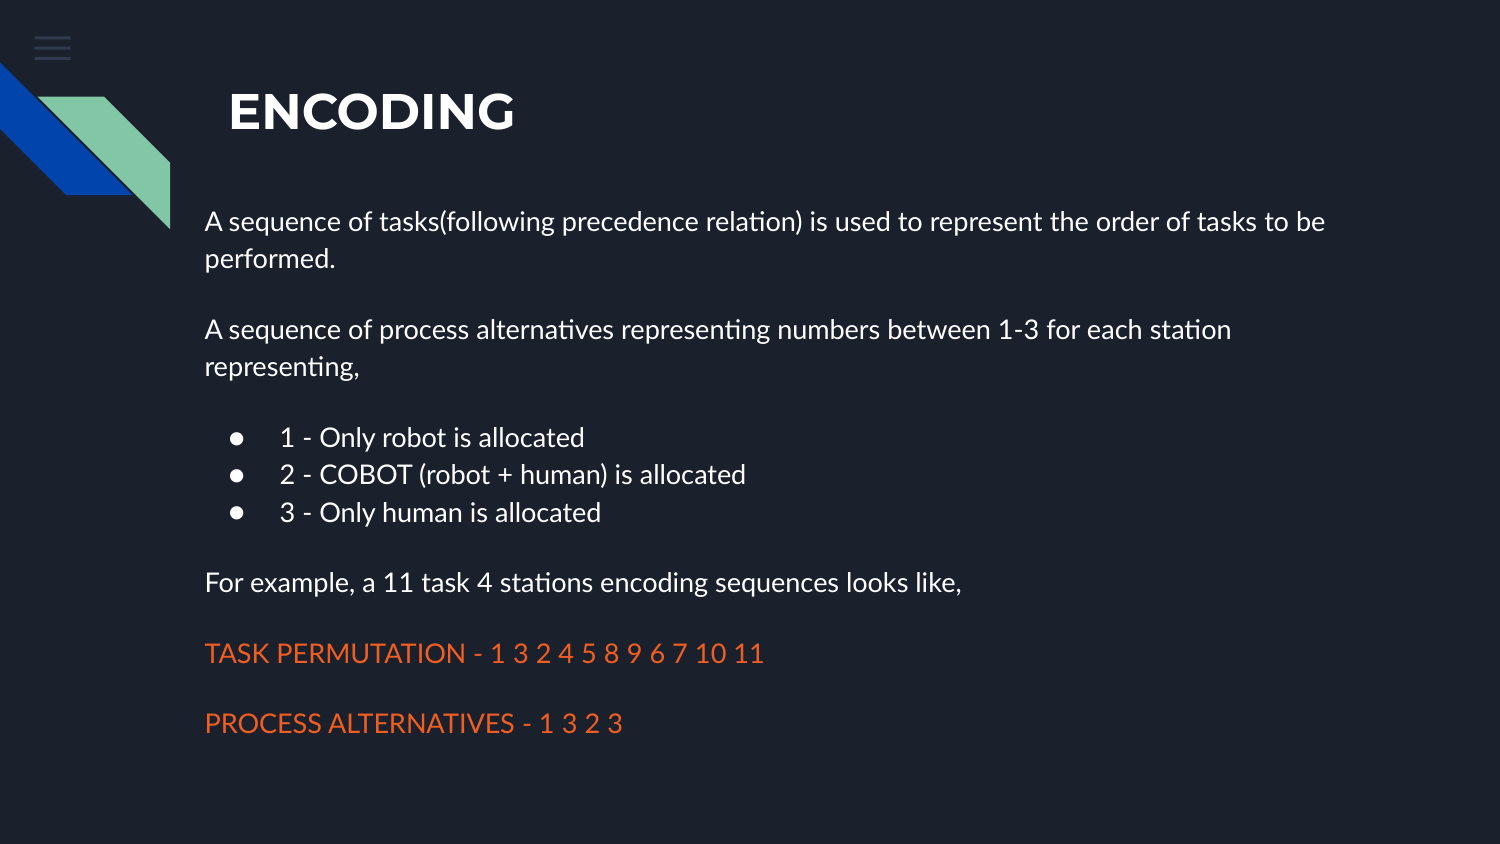

# ENCODING
A sequence of tasks(following precedence relation) is used to represent the order of tasks to be performed.
A sequence of process alternatives representing numbers between 1-3 for each station representing,
1 - Only robot is allocated
2 - COBOT (robot + human) is allocated
3 - Only human is allocated
For example, a 11 task 4 stations encoding sequences looks like,
TASK PERMUTATION - 1 3 2 4 5 8 9 6 7 10 11
PROCESS ALTERNATIVES - 1 3 2 3